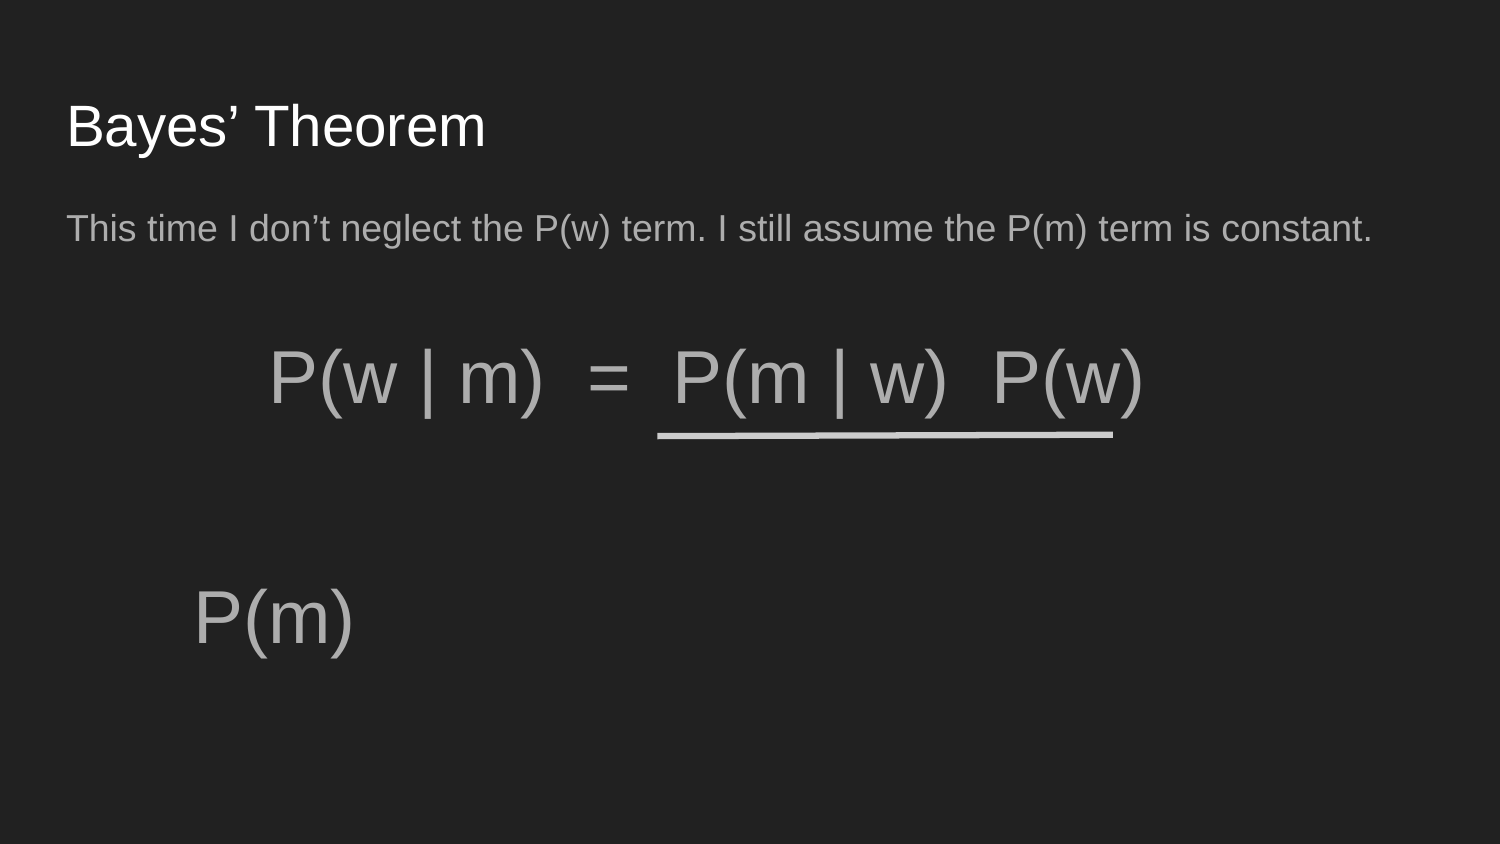

# Bayes’ Theorem

P(w | m)  =  P(m | w)  P(w)
								P(m)
This time I don’t neglect the P(w) term. I still assume the P(m) term is constant.